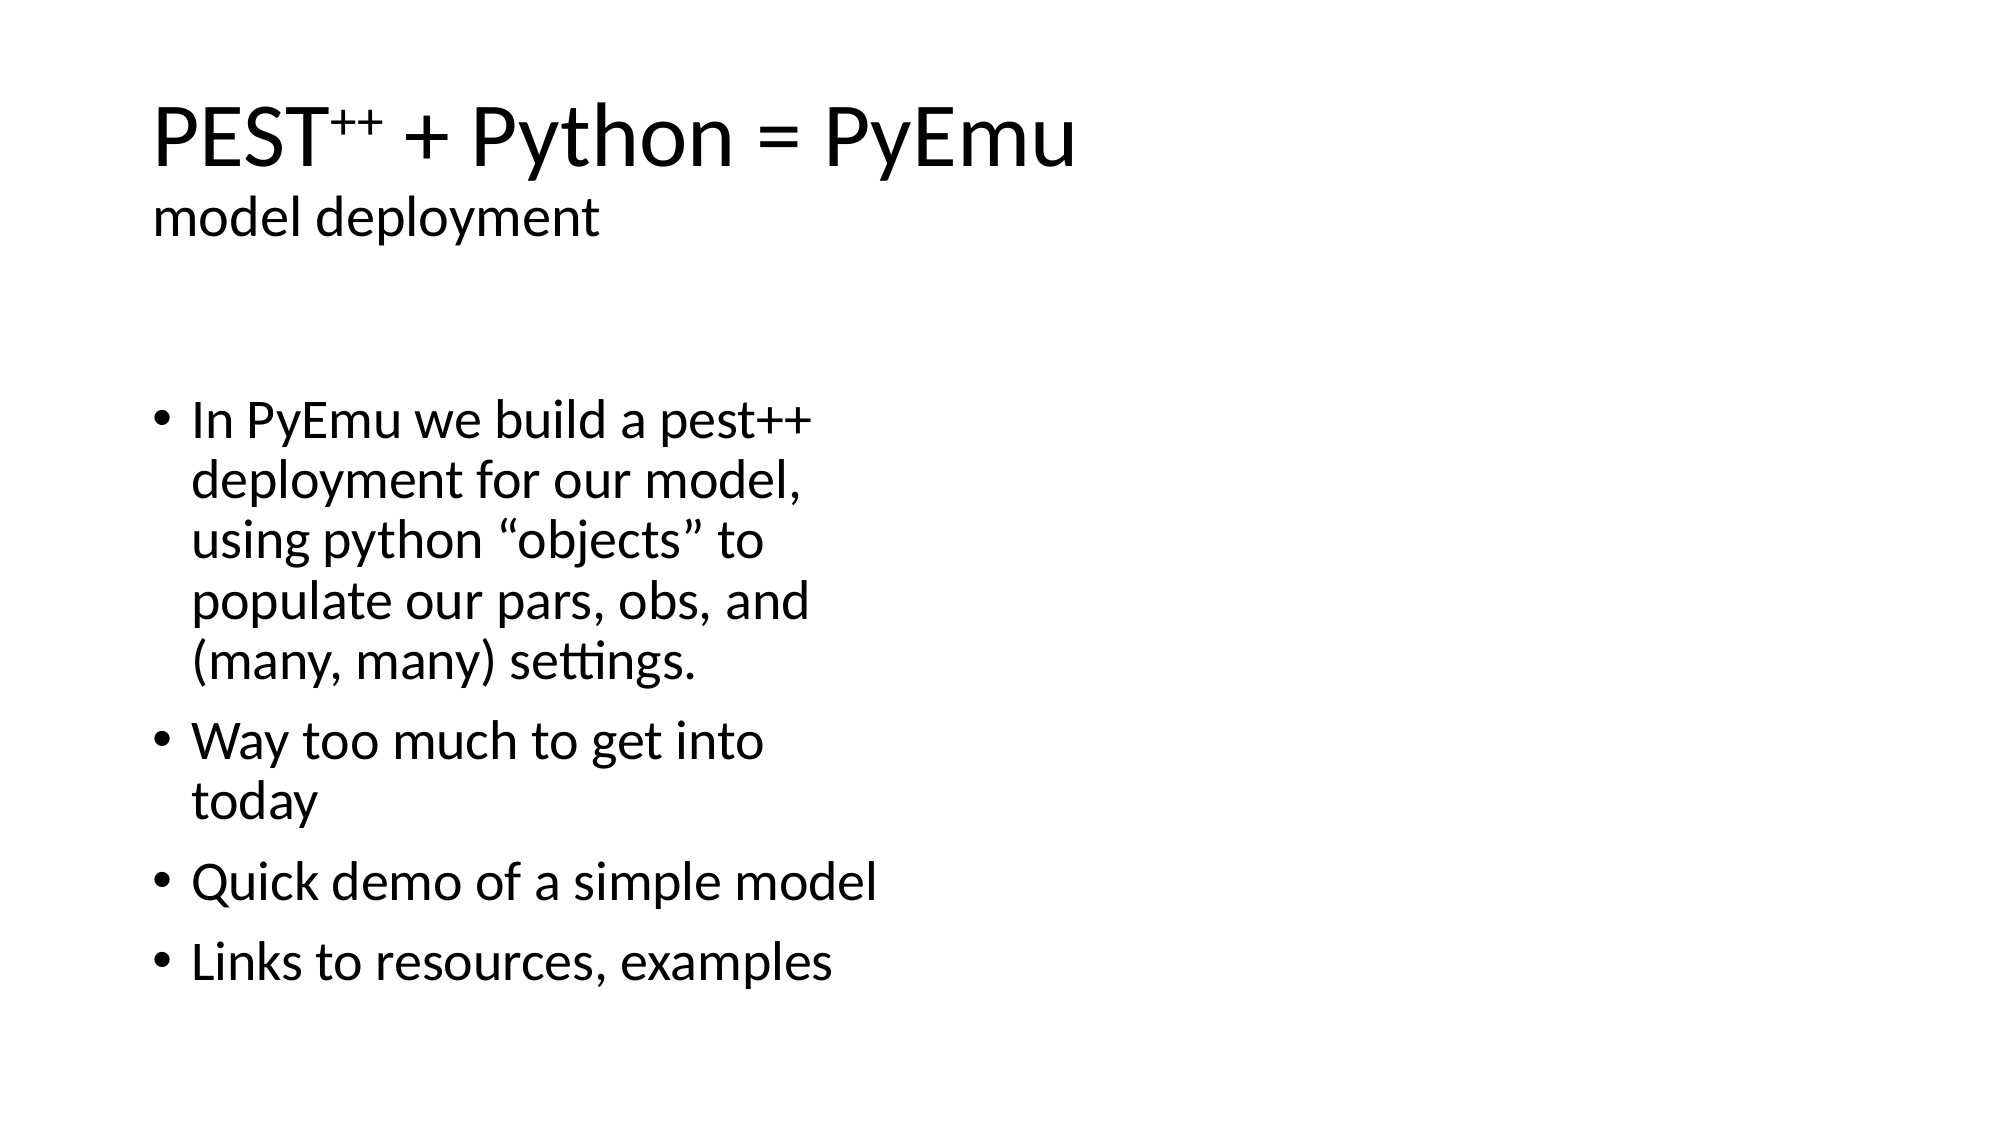

# PEST++ + Python = PyEmu model deployment
In PyEmu we build a pest++ deployment for our model, using python “objects” to populate our pars, obs, and (many, many) settings.
Way too much to get into today
Quick demo of a simple model
Links to resources, examples